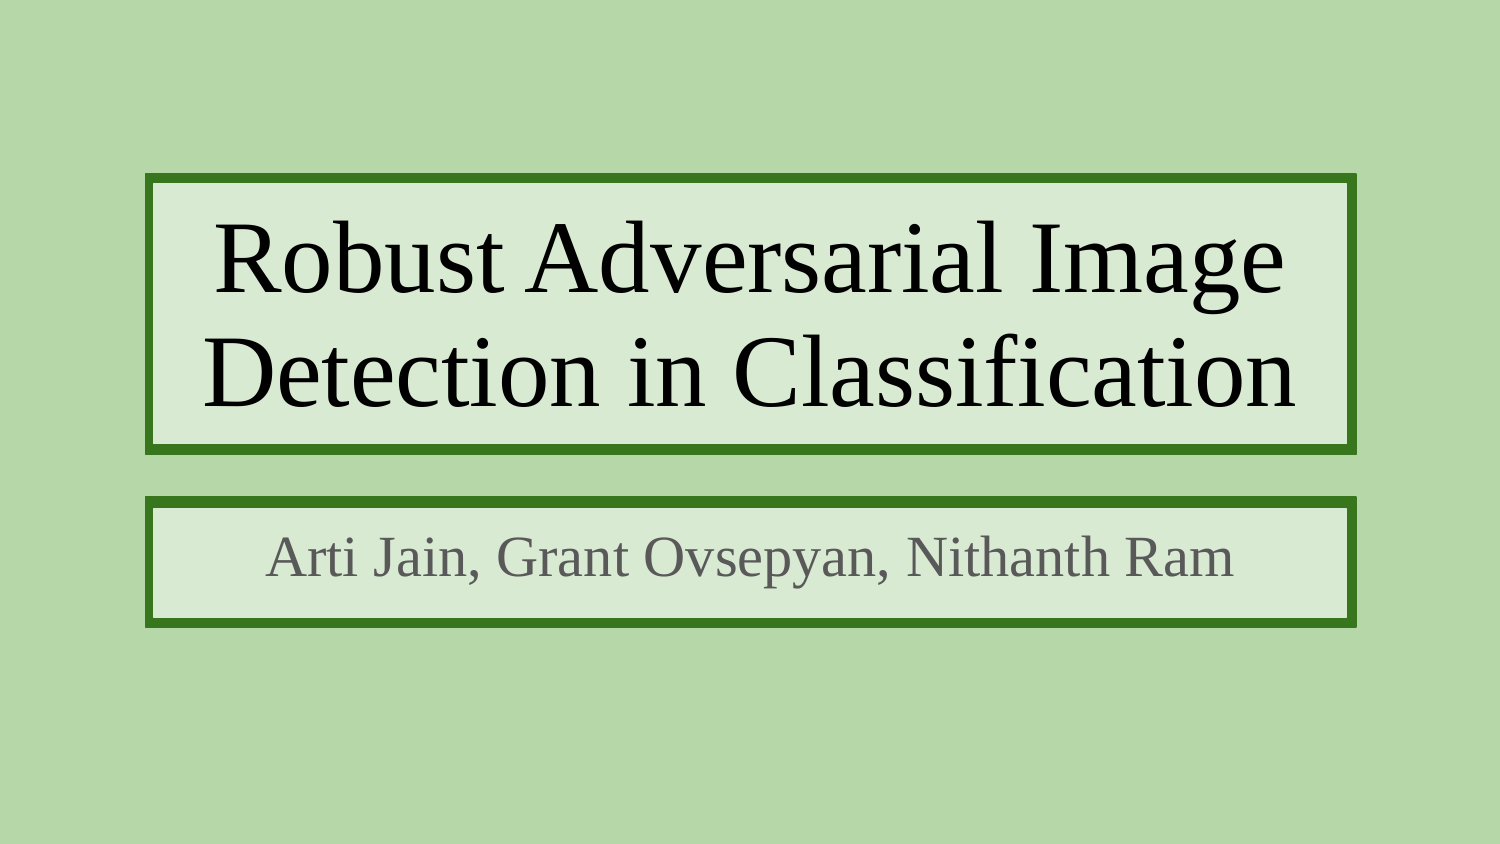

# Robust Adversarial Image Detection in Classification

Arti Jain, Grant Ovsepyan, Nithanth Ram